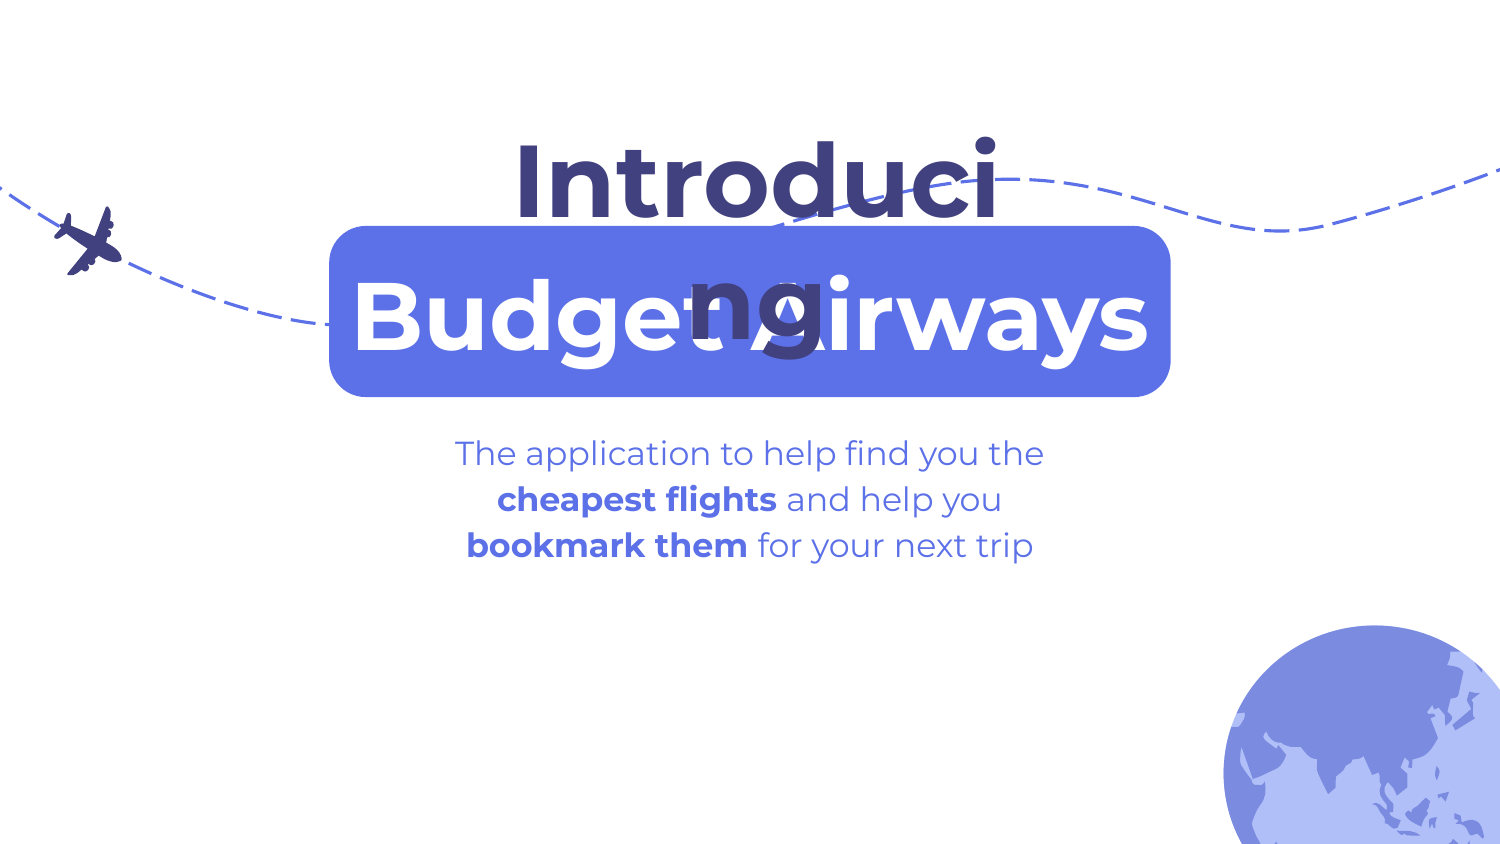

Introducing

# Budget Airways
The application to help find you the cheapest flights and help you bookmark them for your next trip